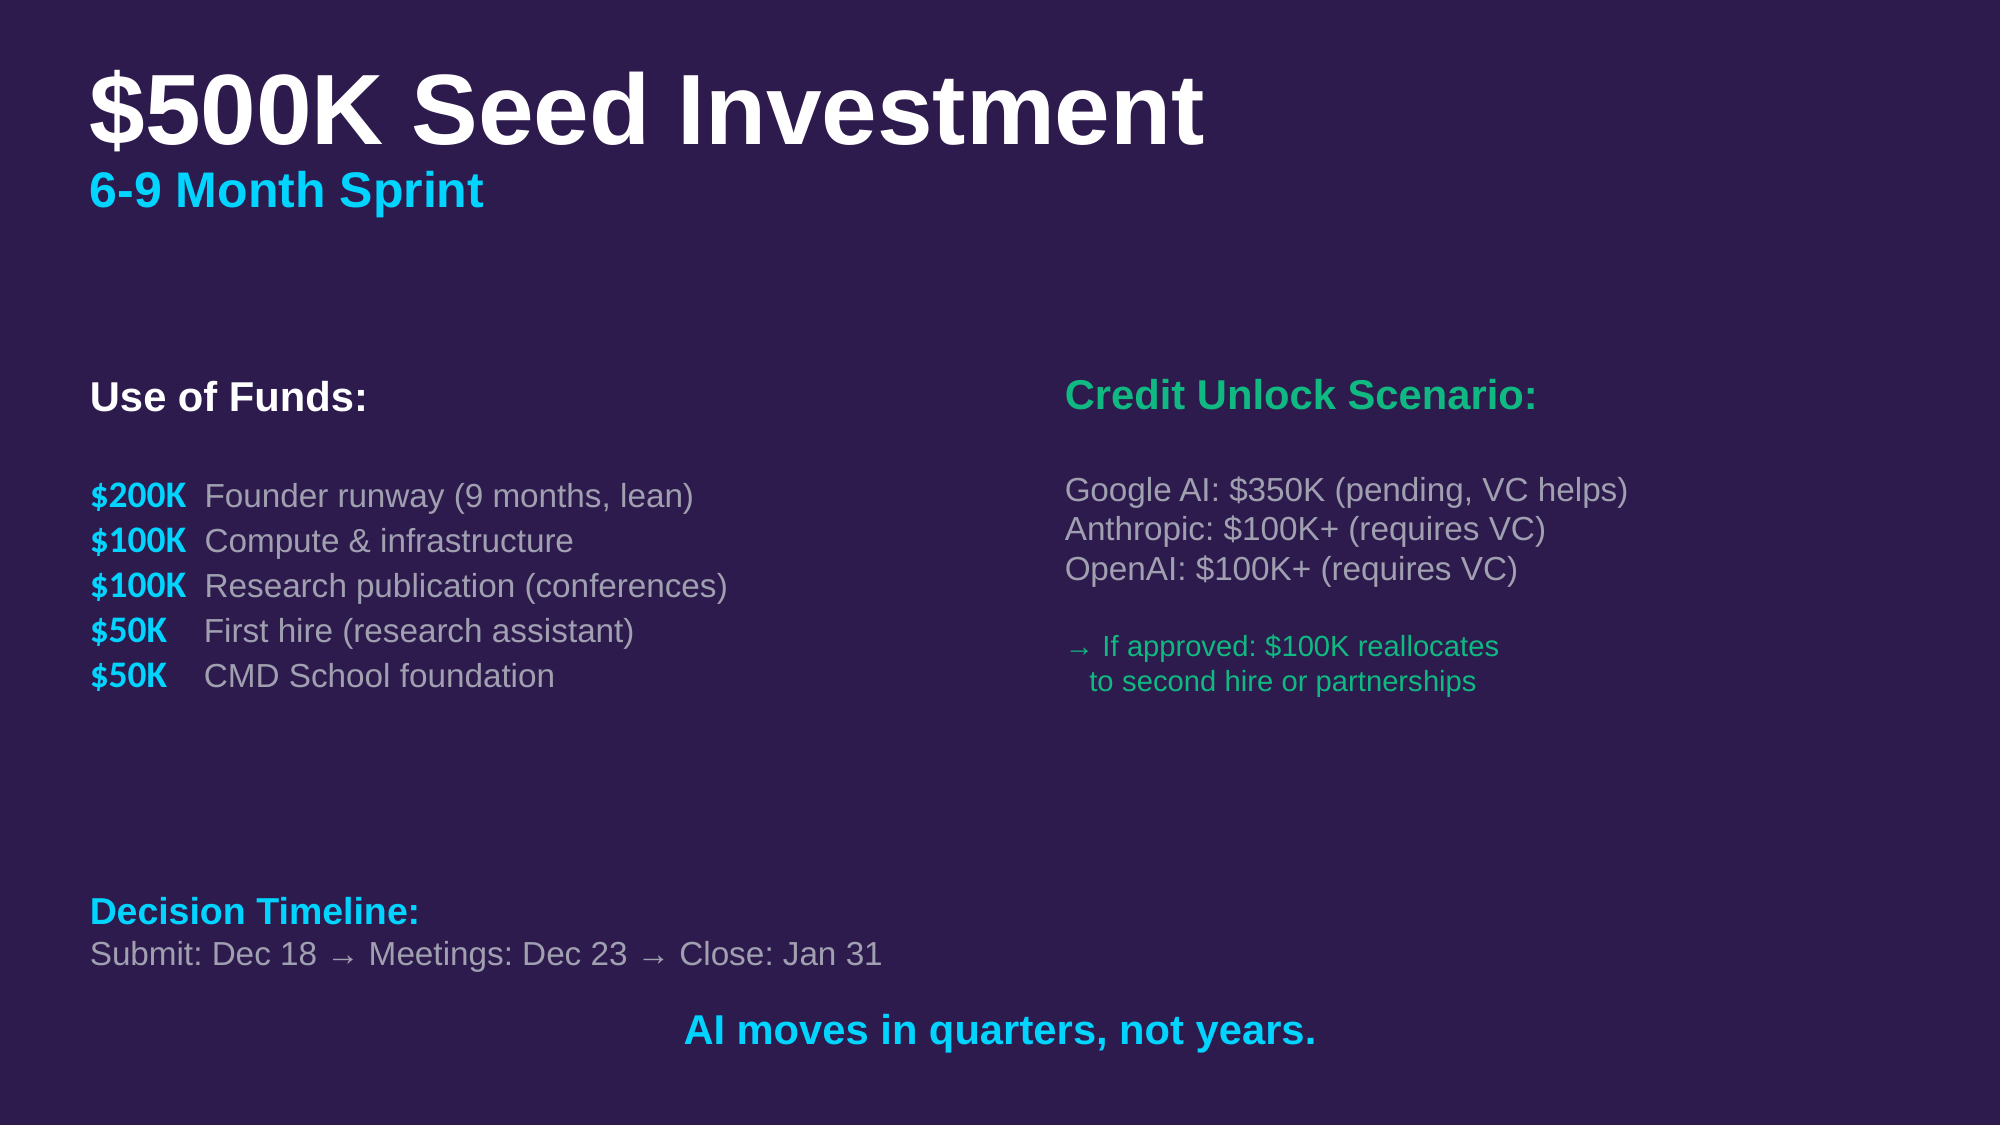

$500K Seed Investment
6-9 Month Sprint
Use of Funds:

$200K  Founder runway (9 months, lean)
$100K  Compute & infrastructure
$100K  Research publication (conferences)
$50K    First hire (research assistant)
$50K    CMD School foundation
Credit Unlock Scenario:

Google AI: $350K (pending, VC helps)
Anthropic: $100K+ (requires VC)
OpenAI: $100K+ (requires VC)

→ If approved: $100K reallocates
   to second hire or partnerships
Decision Timeline:
Submit: Dec 18 → Meetings: Dec 23 → Close: Jan 31
AI moves in quarters, not years.